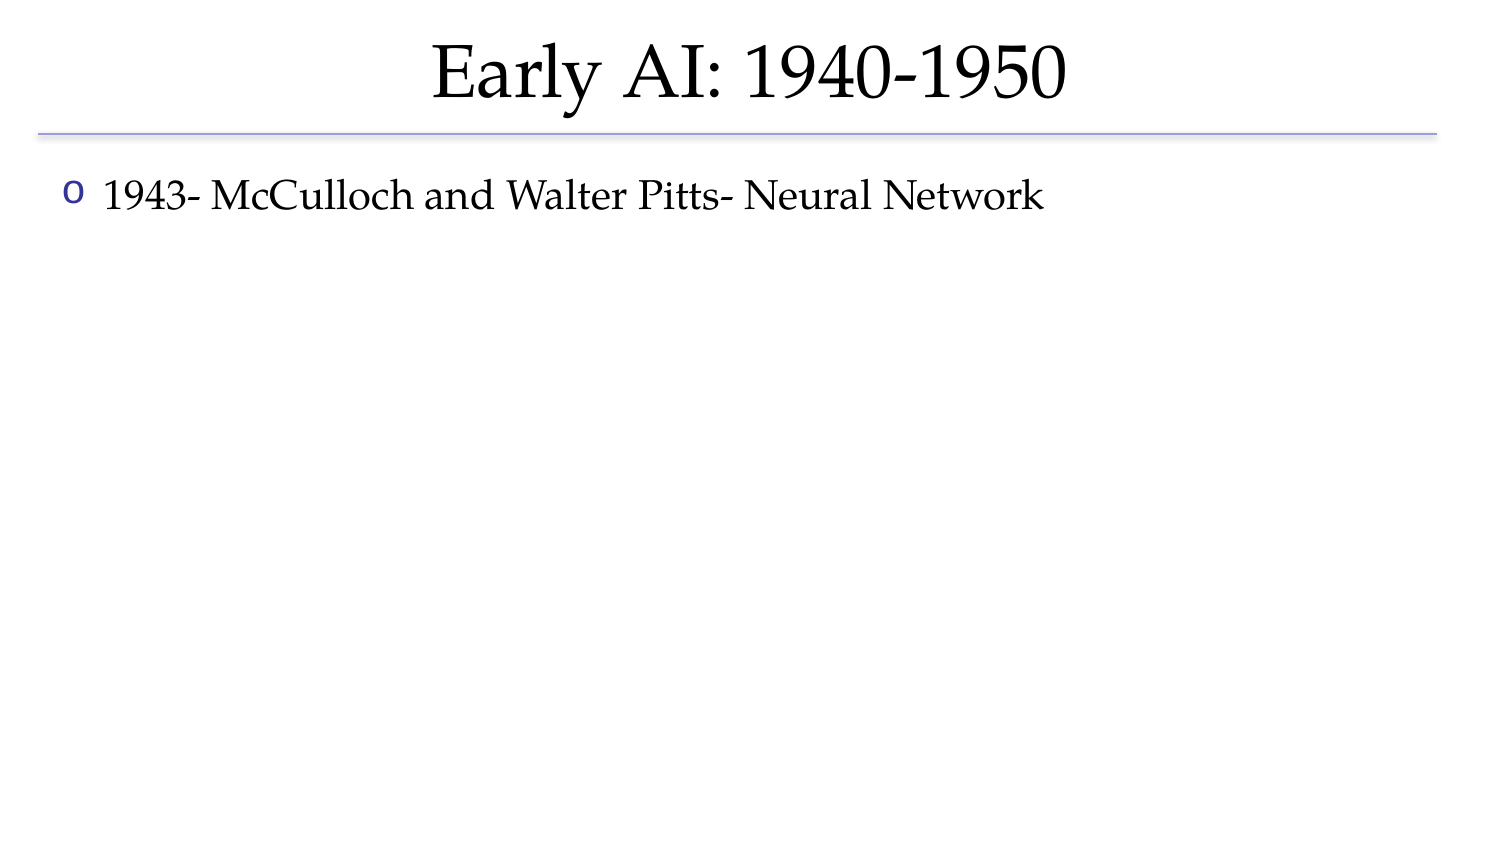

# Early AI: 1940-1950
1943- McCulloch and Walter Pitts- Neural Network